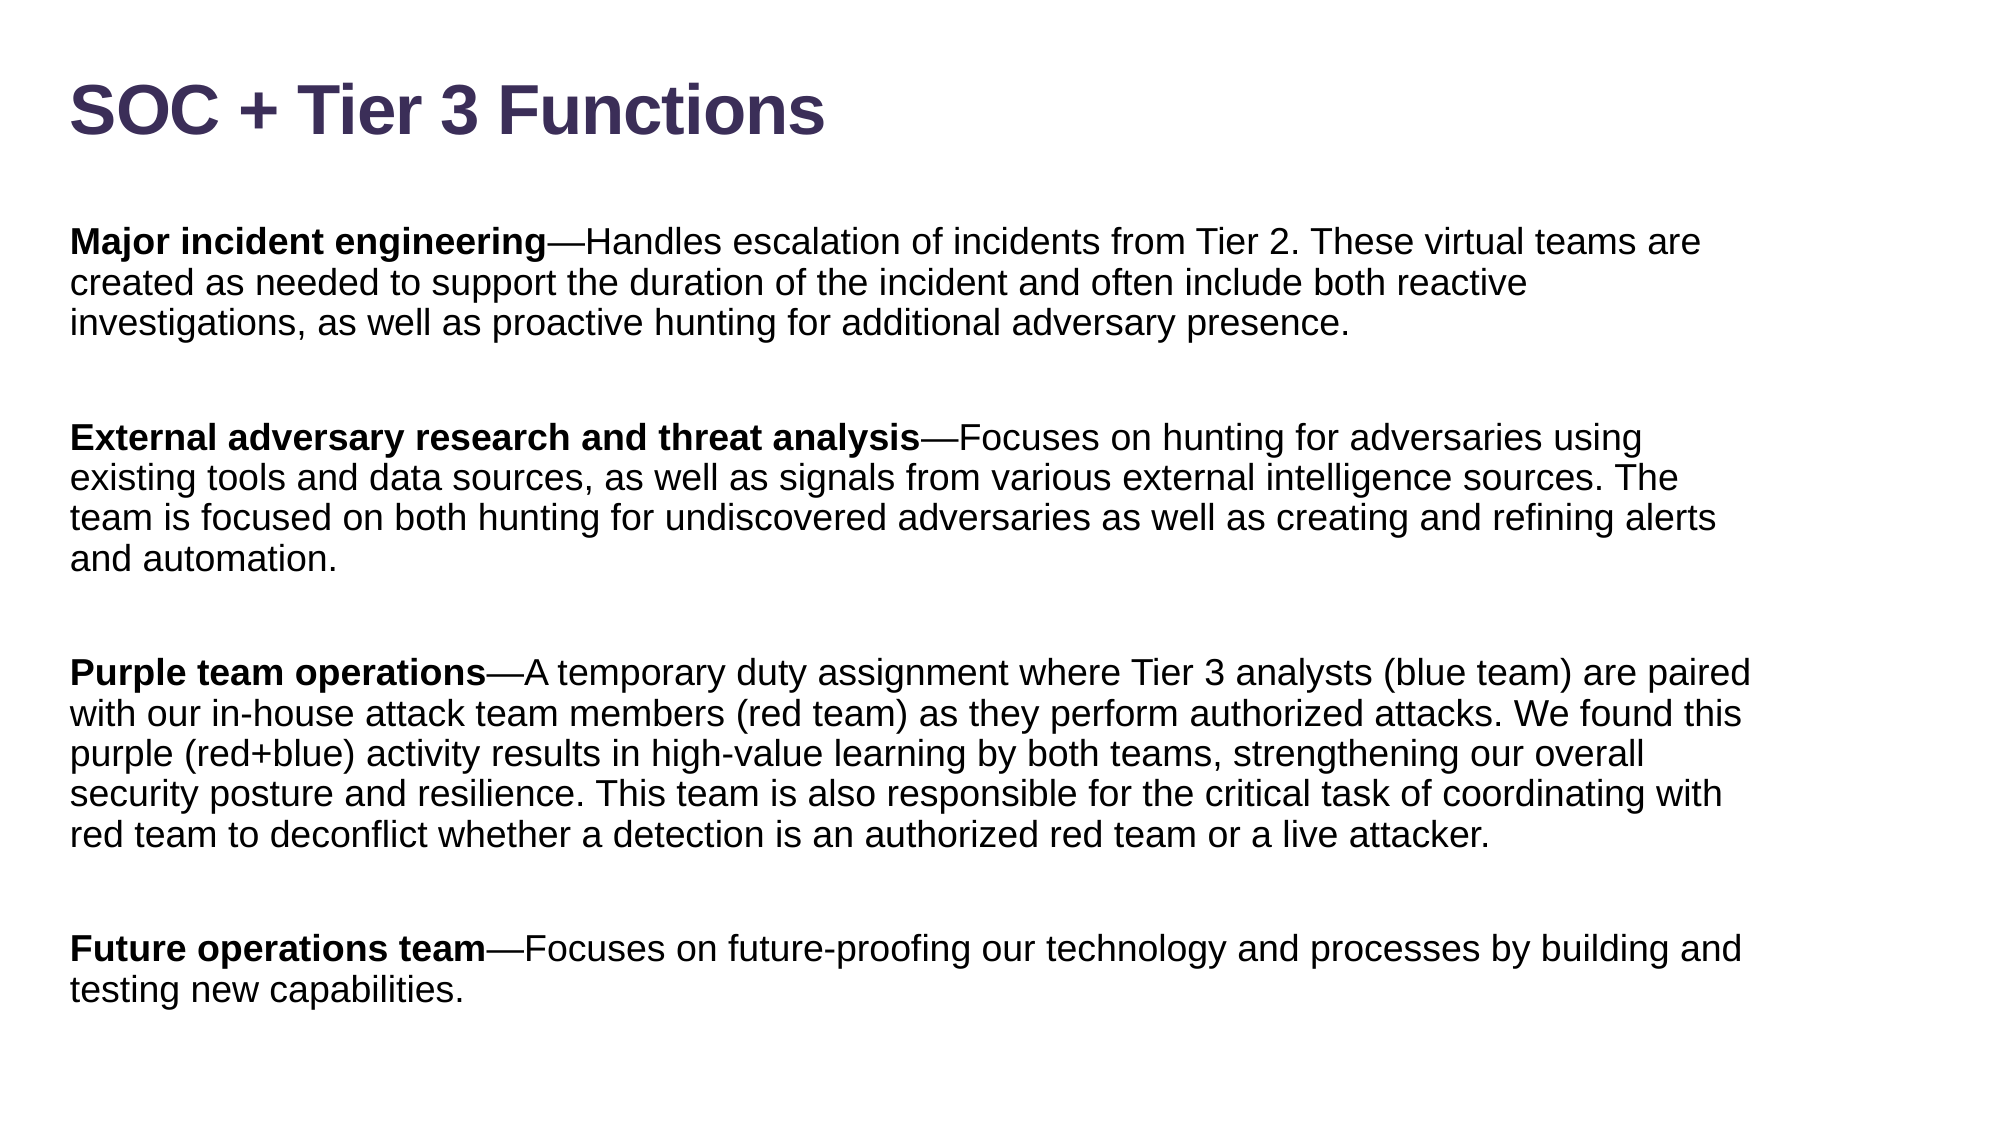

# SOC + Tier 3 Functions

Major incident engineering—Handles escalation of incidents from Tier 2. These virtual teams are created as needed to support the duration of the incident and often include both reactive investigations, as well as proactive hunting for additional adversary presence.

External adversary research and threat analysis—Focuses on hunting for adversaries using existing tools and data sources, as well as signals from various external intelligence sources. The team is focused on both hunting for undiscovered adversaries as well as creating and refining alerts and automation.

Purple team operations—A temporary duty assignment where Tier 3 analysts (blue team) are paired with our in-house attack team members (red team) as they perform authorized attacks. We found this purple (red+blue) activity results in high-value learning by both teams, strengthening our overall security posture and resilience. This team is also responsible for the critical task of coordinating with red team to deconflict whether a detection is an authorized red team or a live attacker.

Future operations team—Focuses on future-proofing our technology and processes by building and testing new capabilities.